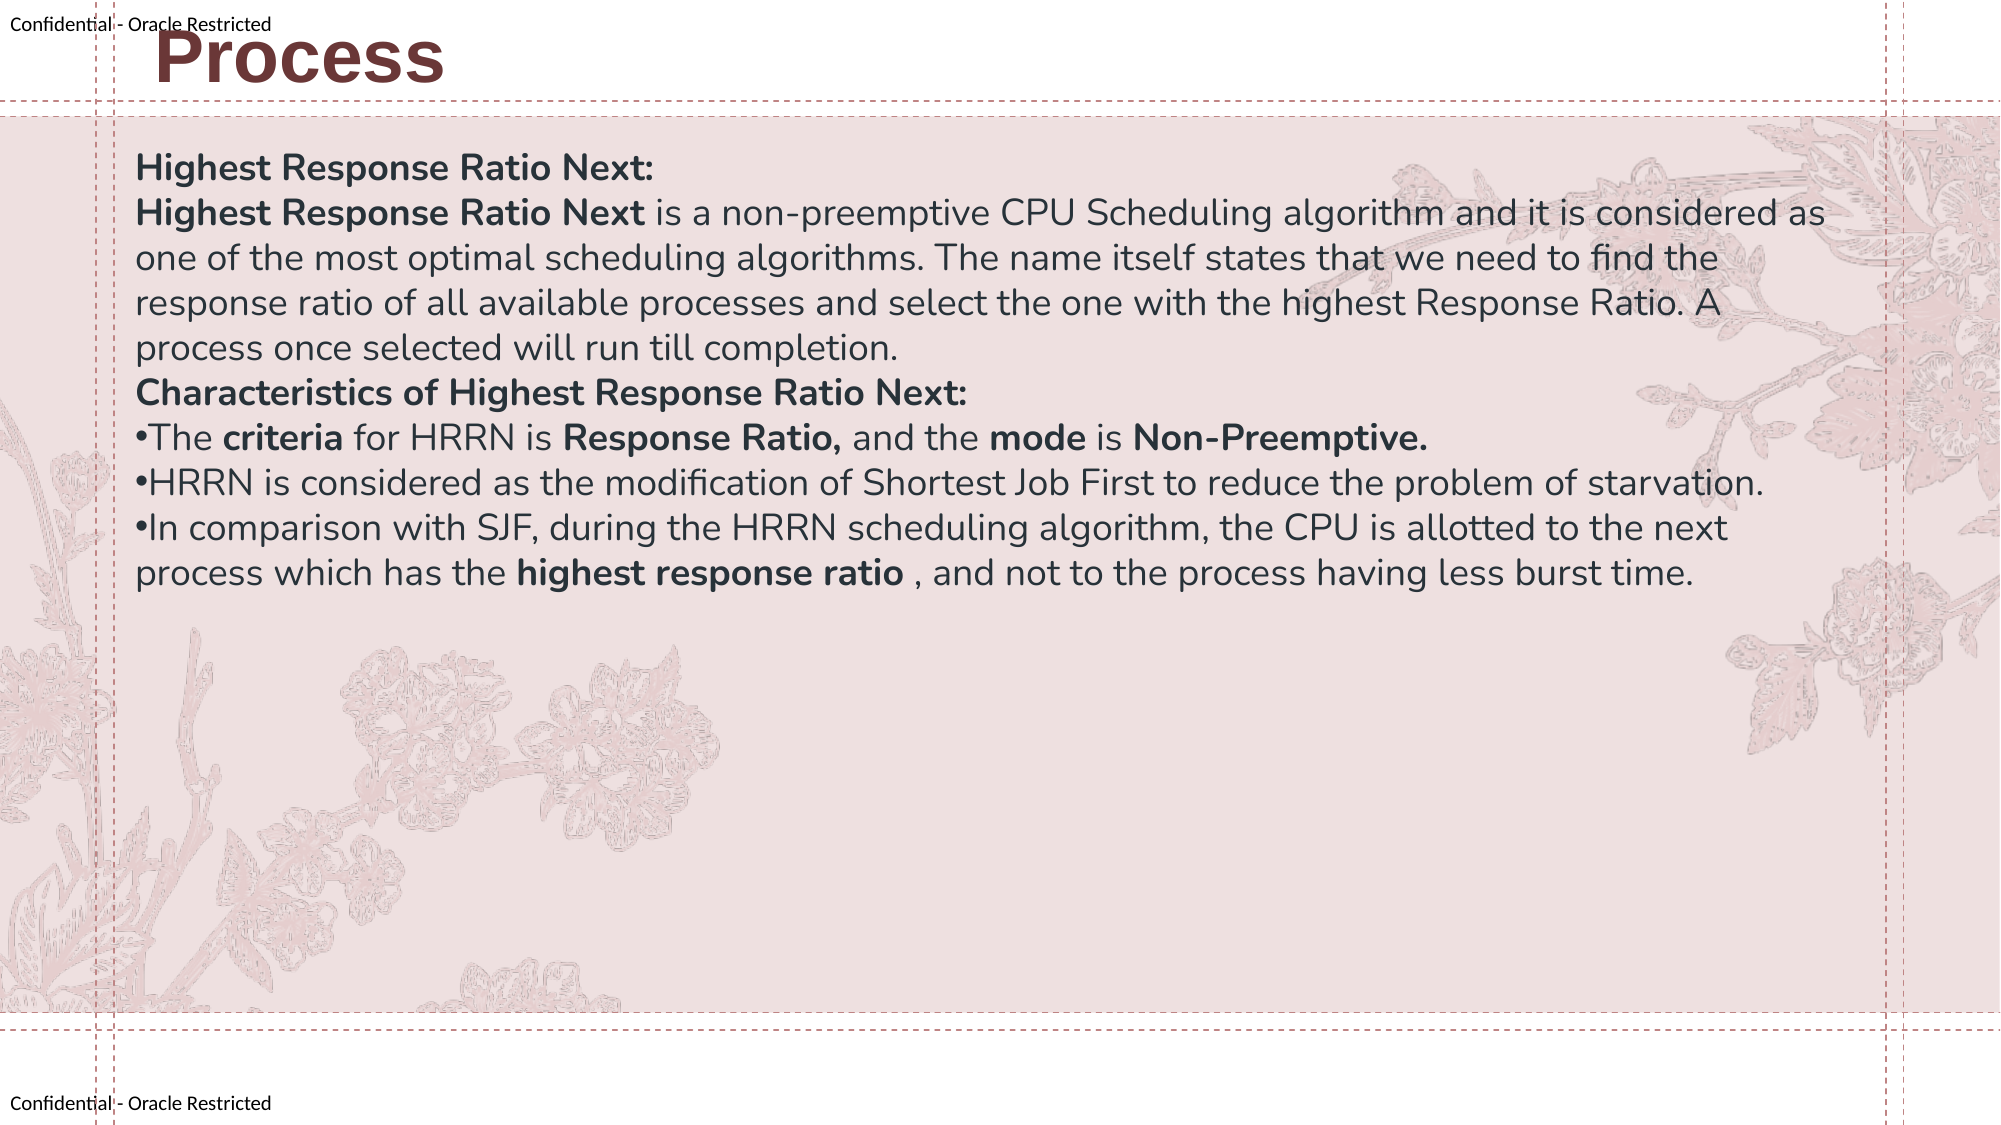

Process
Highest Response Ratio Next:
Highest Response Ratio Next is a non-preemptive CPU Scheduling algorithm and it is considered as one of the most optimal scheduling algorithms. The name itself states that we need to find the response ratio of all available processes and select the one with the highest Response Ratio. A process once selected will run till completion.
Characteristics of Highest Response Ratio Next:
The criteria for HRRN is Response Ratio, and the mode is Non-Preemptive.
HRRN is considered as the modification of Shortest Job First to reduce the problem of starvation.
In comparison with SJF, during the HRRN scheduling algorithm, the CPU is allotted to the next process which has the highest response ratio , and not to the process having less burst time.